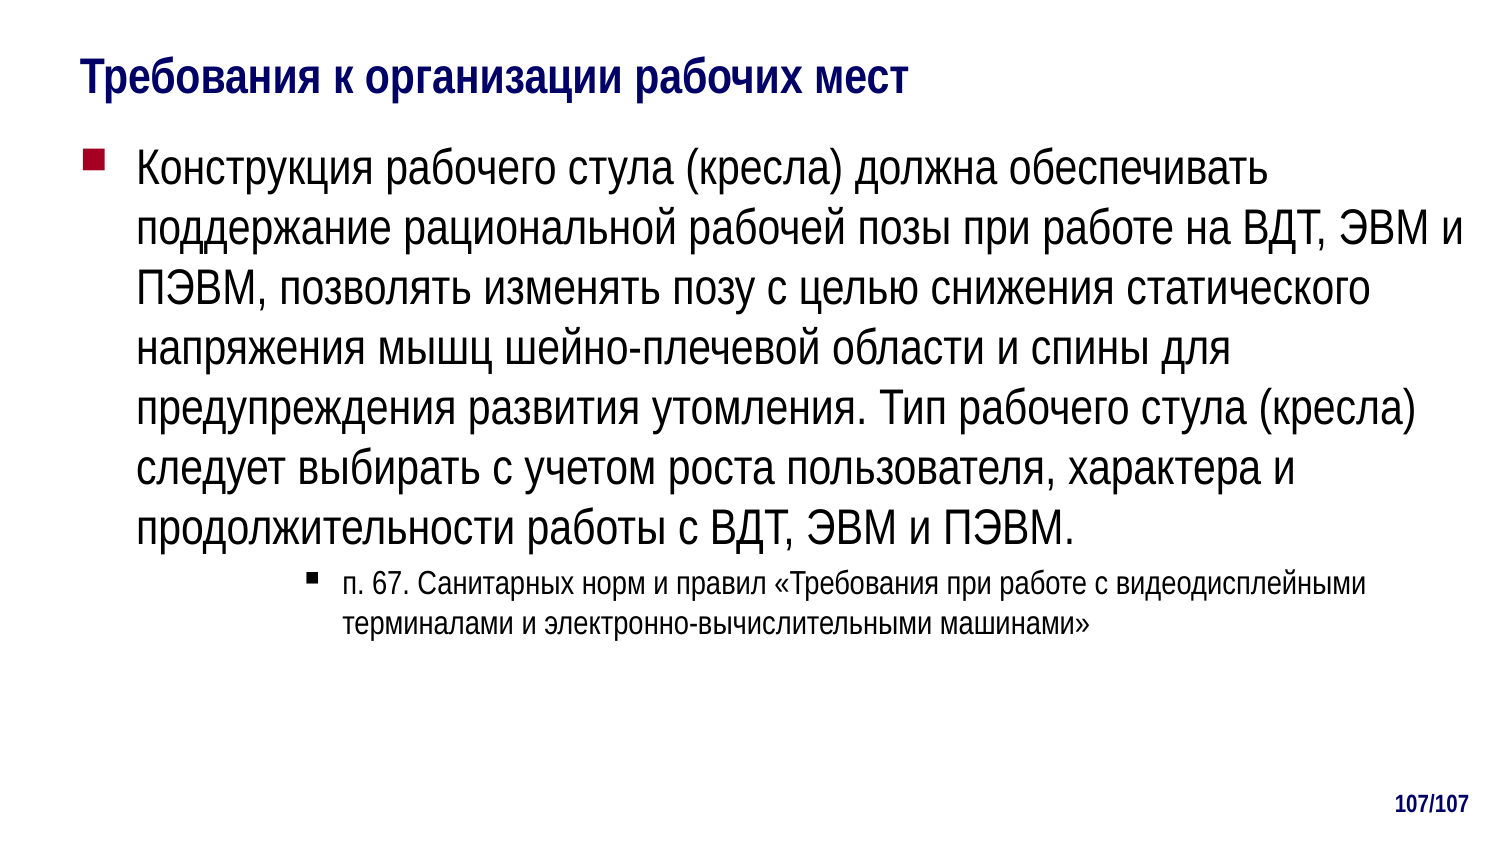

# Требования к организации рабочих мест
Конструкция рабочего стула (кресла) должна обеспечивать поддержание рациональной рабочей позы при работе на ВДТ, ЭВМ и ПЭВМ, позволять изменять позу с целью снижения статического напряжения мышц шейно-плечевой области и спины для предупреждения развития утомления. Тип рабочего стула (кресла) следует выбирать с учетом роста пользователя, характера и продолжительности работы с ВДТ, ЭВМ и ПЭВМ.
п. 67. Санитарных норм и правил «Требования при работе с видеодисплейными терминалами и электронно-вычислительными машинами»